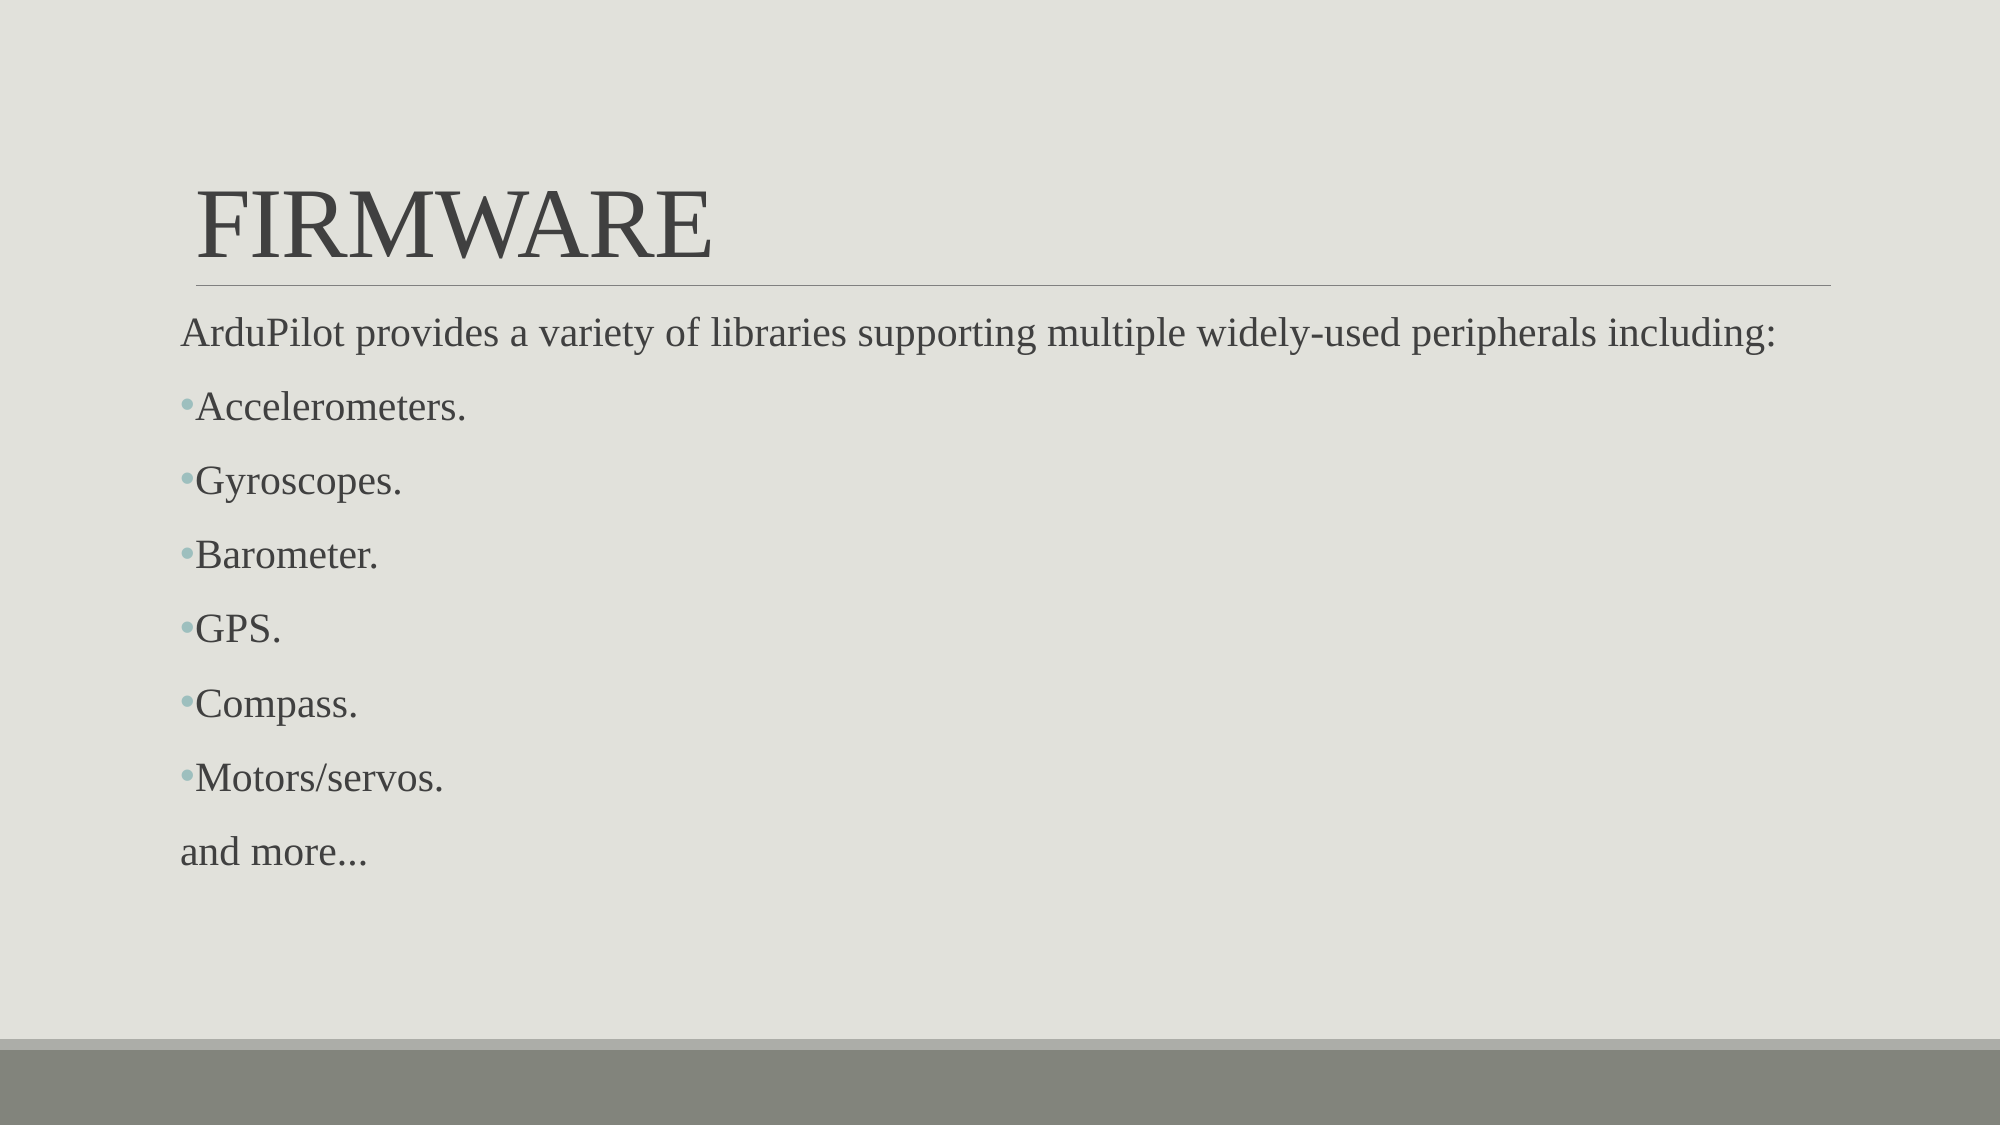

# FIRMWARE
ArduPilot provides a variety of libraries supporting multiple widely-used peripherals including:
Accelerometers.
Gyroscopes.
Barometer.
GPS.
Compass.
Motors/servos.
and more...